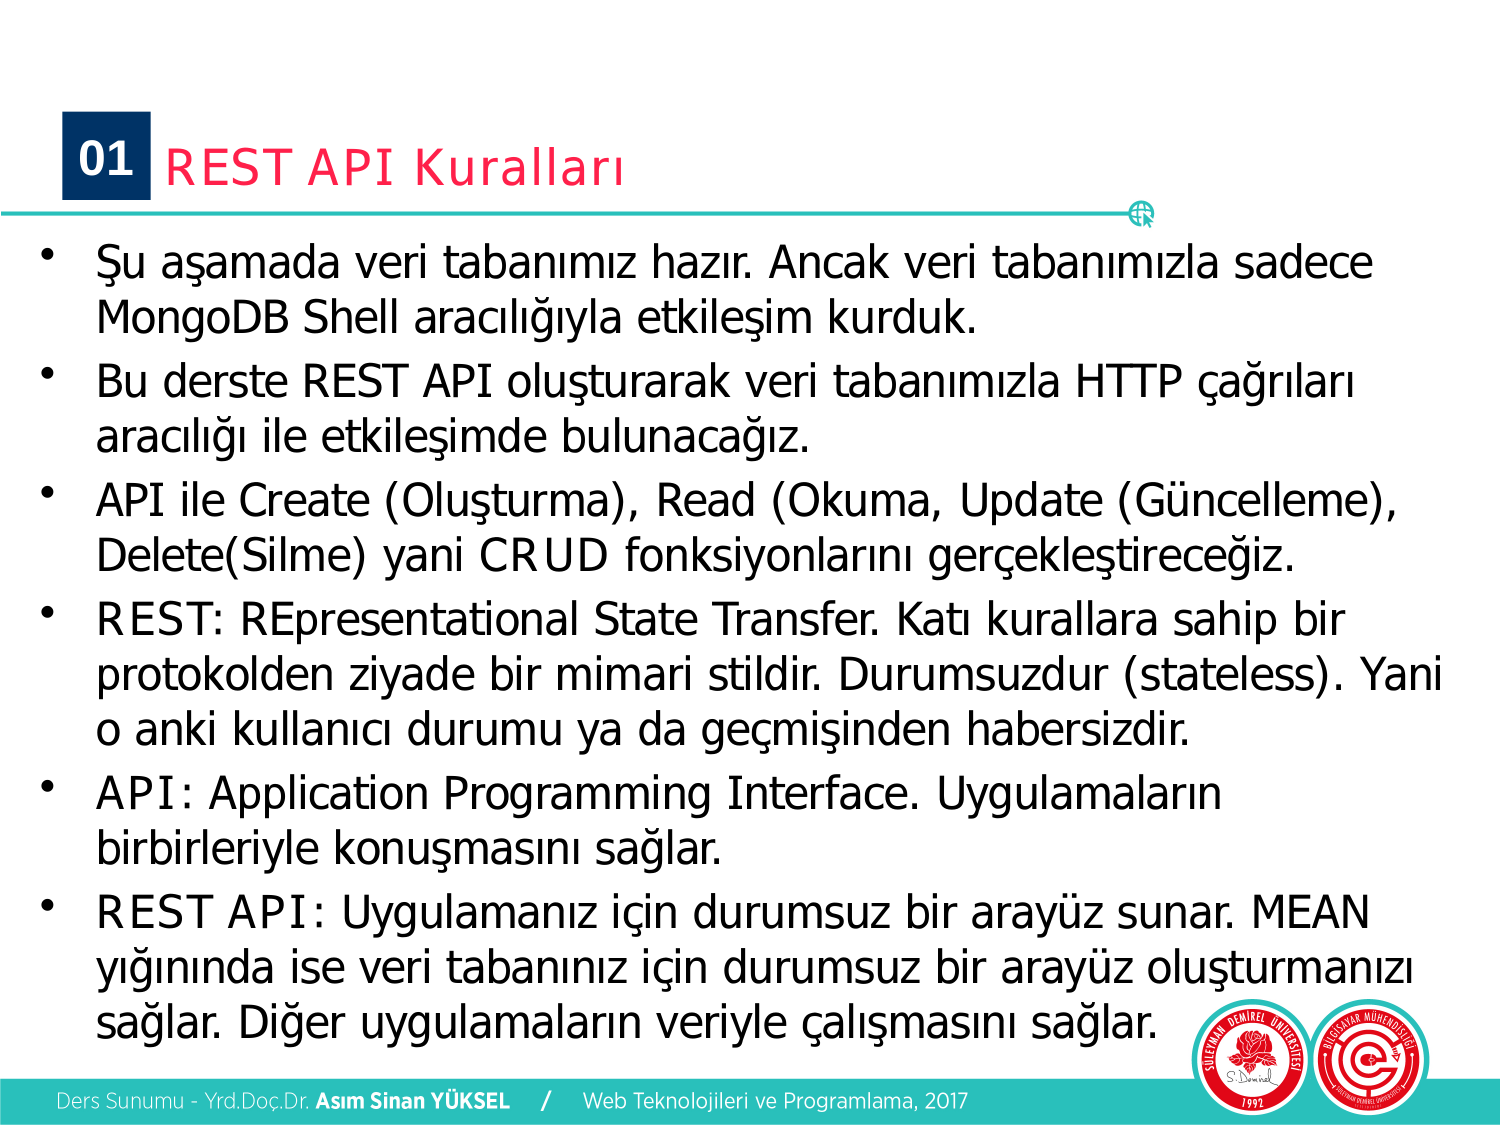

01
# REST API Kuralları
Şu aşamada veri tabanımız hazır. Ancak veri tabanımızla sadece MongoDB Shell aracılığıyla etkileşim kurduk.
Bu derste REST API oluşturarak veri tabanımızla HTTP çağrıları aracılığı ile etkileşimde bulunacağız.
API ile Create (Oluşturma), Read (Okuma, Update (Güncelleme), Delete(Silme) yani CRUD fonksiyonlarını gerçekleştireceğiz.
REST: REpresentational State Transfer. Katı kurallara sahip bir protokolden ziyade bir mimari stildir. Durumsuzdur (stateless). Yani o anki kullanıcı durumu ya da geçmişinden habersizdir.
API: Application Programming Interface. Uygulamaların birbirleriyle konuşmasını sağlar.
REST API: Uygulamanız için durumsuz bir arayüz sunar. MEAN yığınında ise veri tabanınız için durumsuz bir arayüz oluşturmanızı sağlar. Diğer uygulamaların veriyle çalışmasını sağlar.